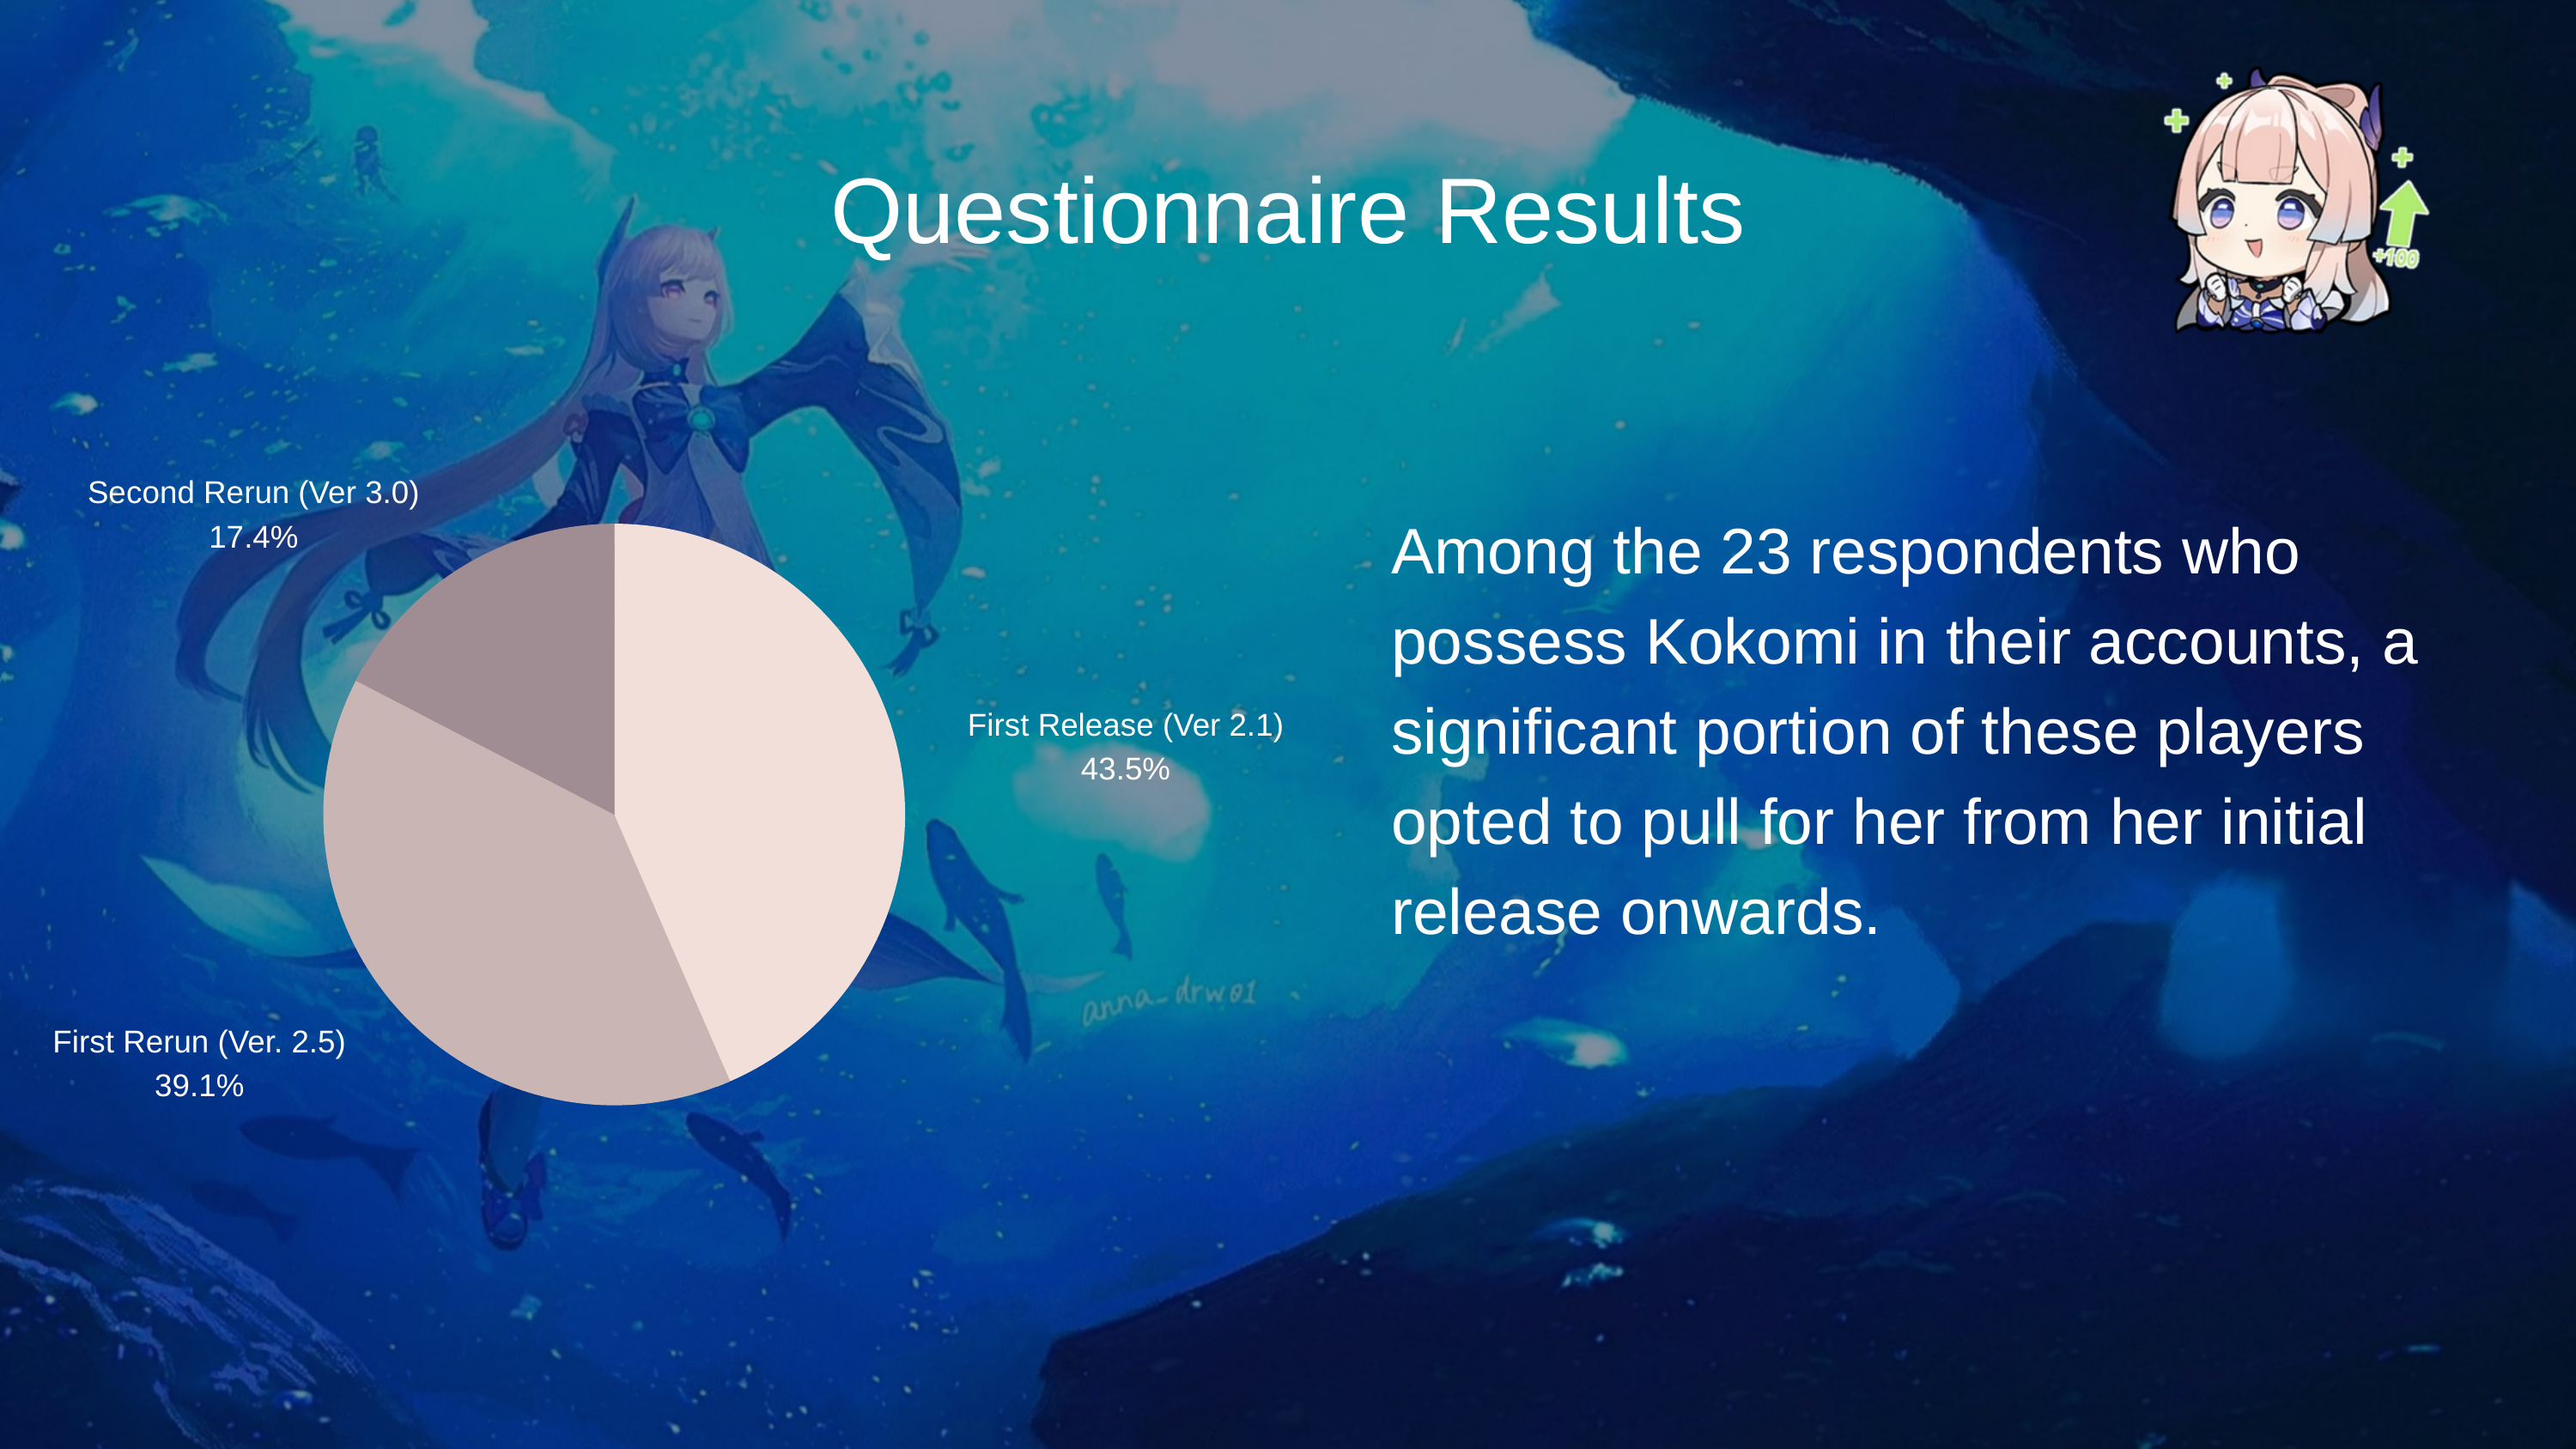

Questionnaire Results
Second Rerun (Ver 3.0)
17.4%

First Release (Ver 2.1)
43.5%
First Rerun (Ver. 2.5)
39.1%
Among the 23 respondents who possess Kokomi in their accounts, a significant portion of these players opted to pull for her from her initial release onwards.